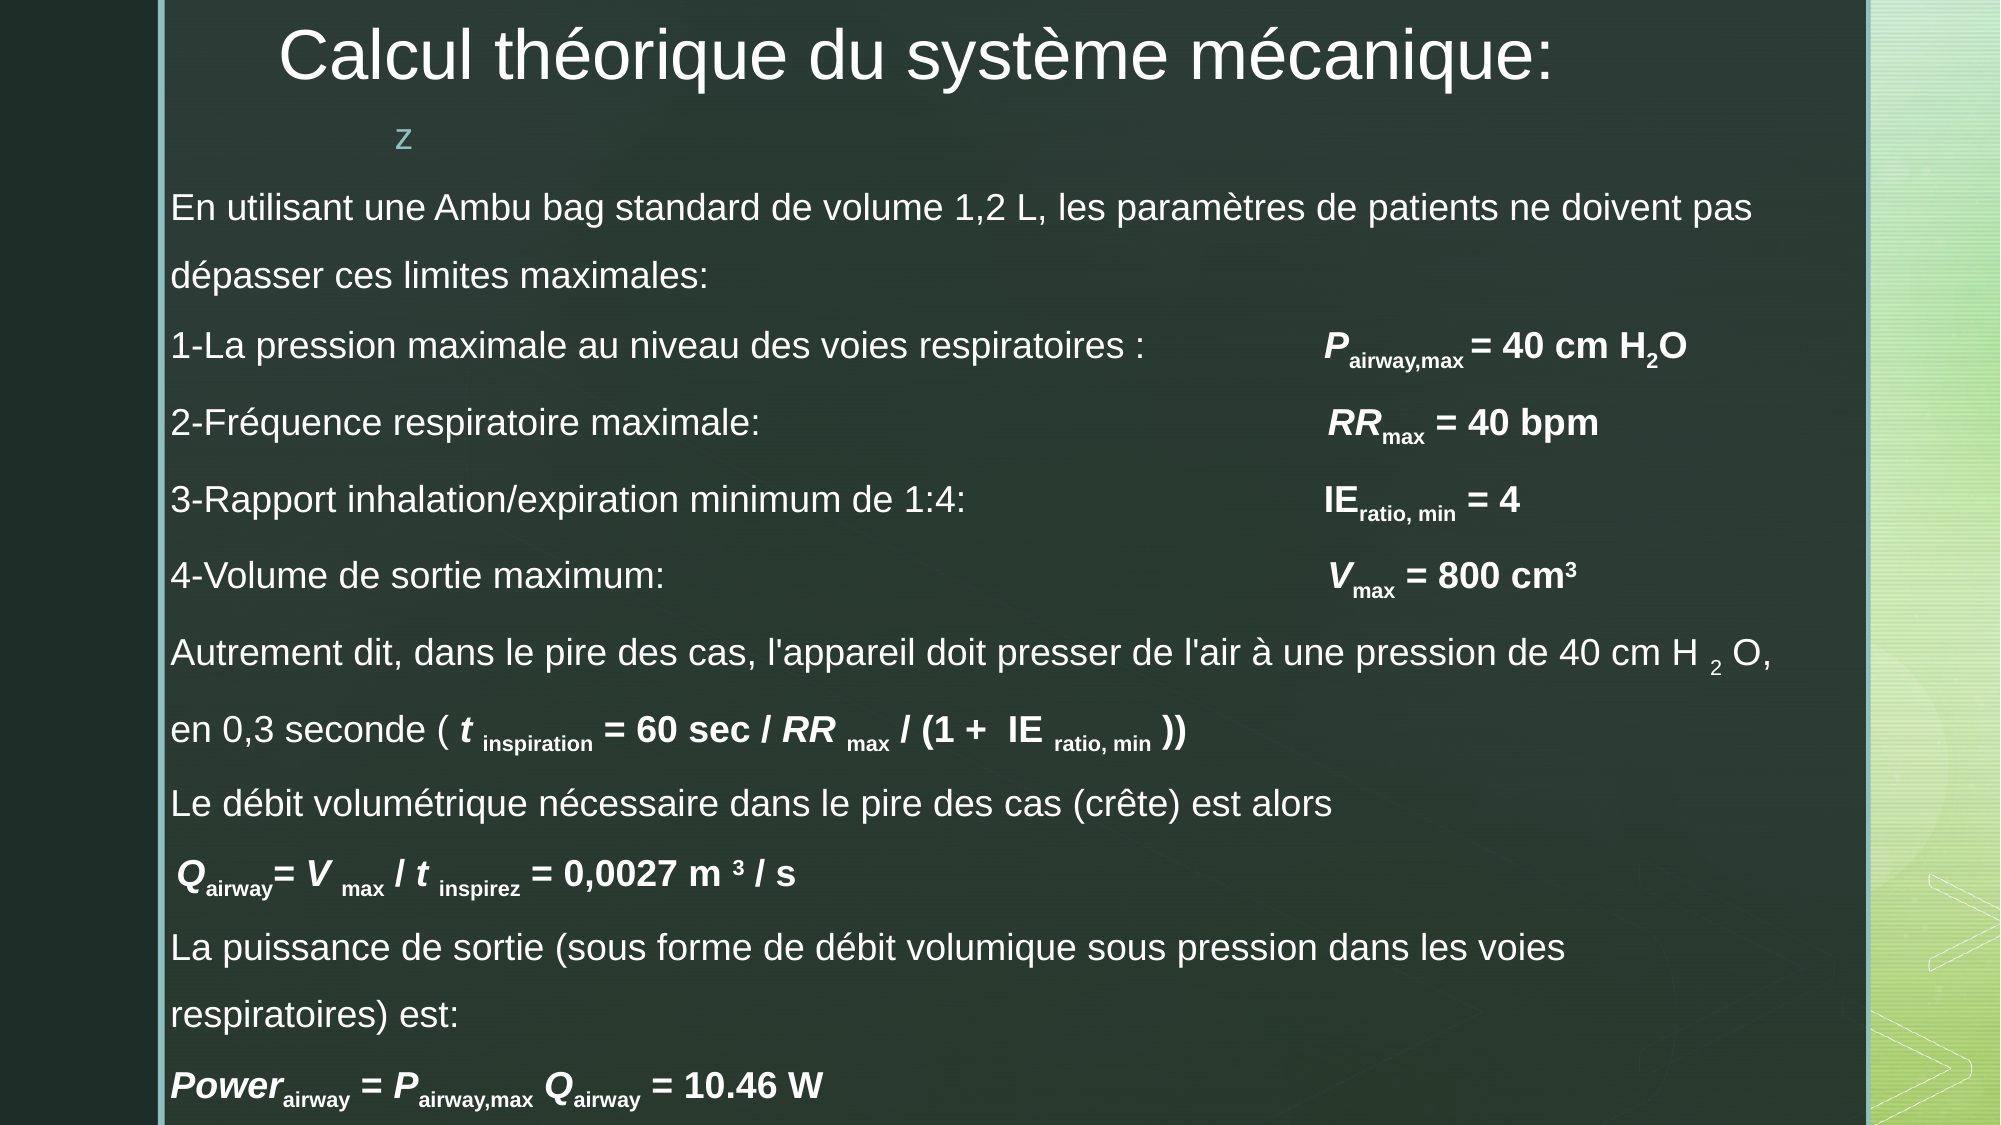

# Calcul théorique du système mécanique:
En utilisant une Ambu bag standard de volume 1,2 L, les paramètres de patients ne doivent pas dépasser ces limites maximales:
1-La pression maximale au niveau des voies respiratoires :                 Pairway,max = 40 cm H2O
2-Fréquence respiratoire maximale:                                                      RRmax = 40 bpm
3-Rapport inhalation/expiration minimum de 1:4:                                  IEratio, min = 4
4-Volume de sortie maximum:                                                               Vmax = 800 cm3
Autrement dit, dans le pire des cas, l'appareil doit presser de l'air à une pression de 40 cm H 2 O, en 0,3 seconde ( t inspiration = 60 sec / RR max / (1 +  IE ratio, min ))
Le débit volumétrique nécessaire dans le pire des cas (crête) est alors
 Qairway= V max / t inspirez = 0,0027 m 3 / s
La puissance de sortie (sous forme de débit volumique sous pression dans les voies respiratoires) est:
Powerairway = Pairway,max Qairway = 10.46 W